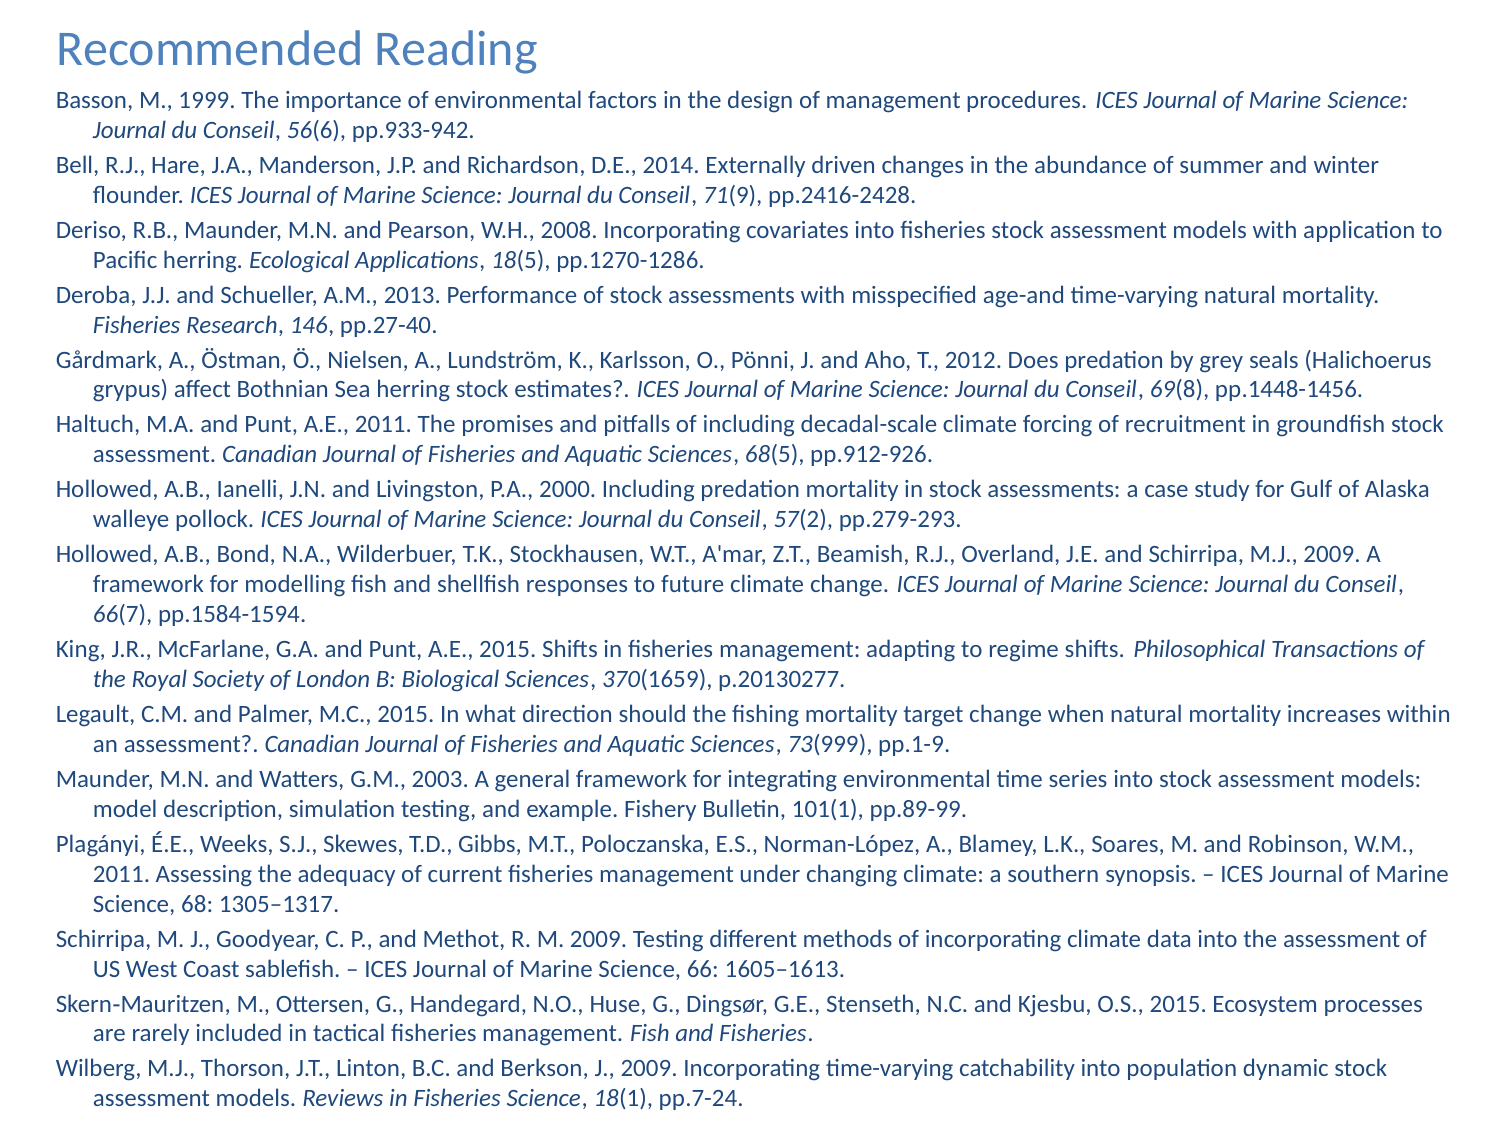

# Recommended Reading
Basson, M., 1999. The importance of environmental factors in the design of management procedures. ICES Journal of Marine Science: Journal du Conseil, 56(6), pp.933-942.
Bell, R.J., Hare, J.A., Manderson, J.P. and Richardson, D.E., 2014. Externally driven changes in the abundance of summer and winter flounder. ICES Journal of Marine Science: Journal du Conseil, 71(9), pp.2416-2428.
Deriso, R.B., Maunder, M.N. and Pearson, W.H., 2008. Incorporating covariates into fisheries stock assessment models with application to Pacific herring. Ecological Applications, 18(5), pp.1270-1286.
Deroba, J.J. and Schueller, A.M., 2013. Performance of stock assessments with misspecified age-and time-varying natural mortality. Fisheries Research, 146, pp.27-40.
Gårdmark, A., Östman, Ö., Nielsen, A., Lundström, K., Karlsson, O., Pönni, J. and Aho, T., 2012. Does predation by grey seals (Halichoerus grypus) affect Bothnian Sea herring stock estimates?. ICES Journal of Marine Science: Journal du Conseil, 69(8), pp.1448-1456.
Haltuch, M.A. and Punt, A.E., 2011. The promises and pitfalls of including decadal-scale climate forcing of recruitment in groundfish stock assessment. Canadian Journal of Fisheries and Aquatic Sciences, 68(5), pp.912-926.
Hollowed, A.B., Ianelli, J.N. and Livingston, P.A., 2000. Including predation mortality in stock assessments: a case study for Gulf of Alaska walleye pollock. ICES Journal of Marine Science: Journal du Conseil, 57(2), pp.279-293.
Hollowed, A.B., Bond, N.A., Wilderbuer, T.K., Stockhausen, W.T., A'mar, Z.T., Beamish, R.J., Overland, J.E. and Schirripa, M.J., 2009. A framework for modelling fish and shellfish responses to future climate change. ICES Journal of Marine Science: Journal du Conseil, 66(7), pp.1584-1594.
King, J.R., McFarlane, G.A. and Punt, A.E., 2015. Shifts in fisheries management: adapting to regime shifts. Philosophical Transactions of the Royal Society of London B: Biological Sciences, 370(1659), p.20130277.
Legault, C.M. and Palmer, M.C., 2015. In what direction should the fishing mortality target change when natural mortality increases within an assessment?. Canadian Journal of Fisheries and Aquatic Sciences, 73(999), pp.1-9.
Maunder, M.N. and Watters, G.M., 2003. A general framework for integrating environmental time series into stock assessment models: model description, simulation testing, and example. Fishery Bulletin, 101(1), pp.89-99.
Plagányi, É.E., Weeks, S.J., Skewes, T.D., Gibbs, M.T., Poloczanska, E.S., Norman-López, A., Blamey, L.K., Soares, M. and Robinson, W.M., 2011. Assessing the adequacy of current fisheries management under changing climate: a southern synopsis. – ICES Journal of Marine Science, 68: 1305–1317.
Schirripa, M. J., Goodyear, C. P., and Methot, R. M. 2009. Testing different methods of incorporating climate data into the assessment of US West Coast sablefish. – ICES Journal of Marine Science, 66: 1605–1613.
Skern‐Mauritzen, M., Ottersen, G., Handegard, N.O., Huse, G., Dingsør, G.E., Stenseth, N.C. and Kjesbu, O.S., 2015. Ecosystem processes are rarely included in tactical fisheries management. Fish and Fisheries.
Wilberg, M.J., Thorson, J.T., Linton, B.C. and Berkson, J., 2009. Incorporating time-varying catchability into population dynamic stock assessment models. Reviews in Fisheries Science, 18(1), pp.7-24.